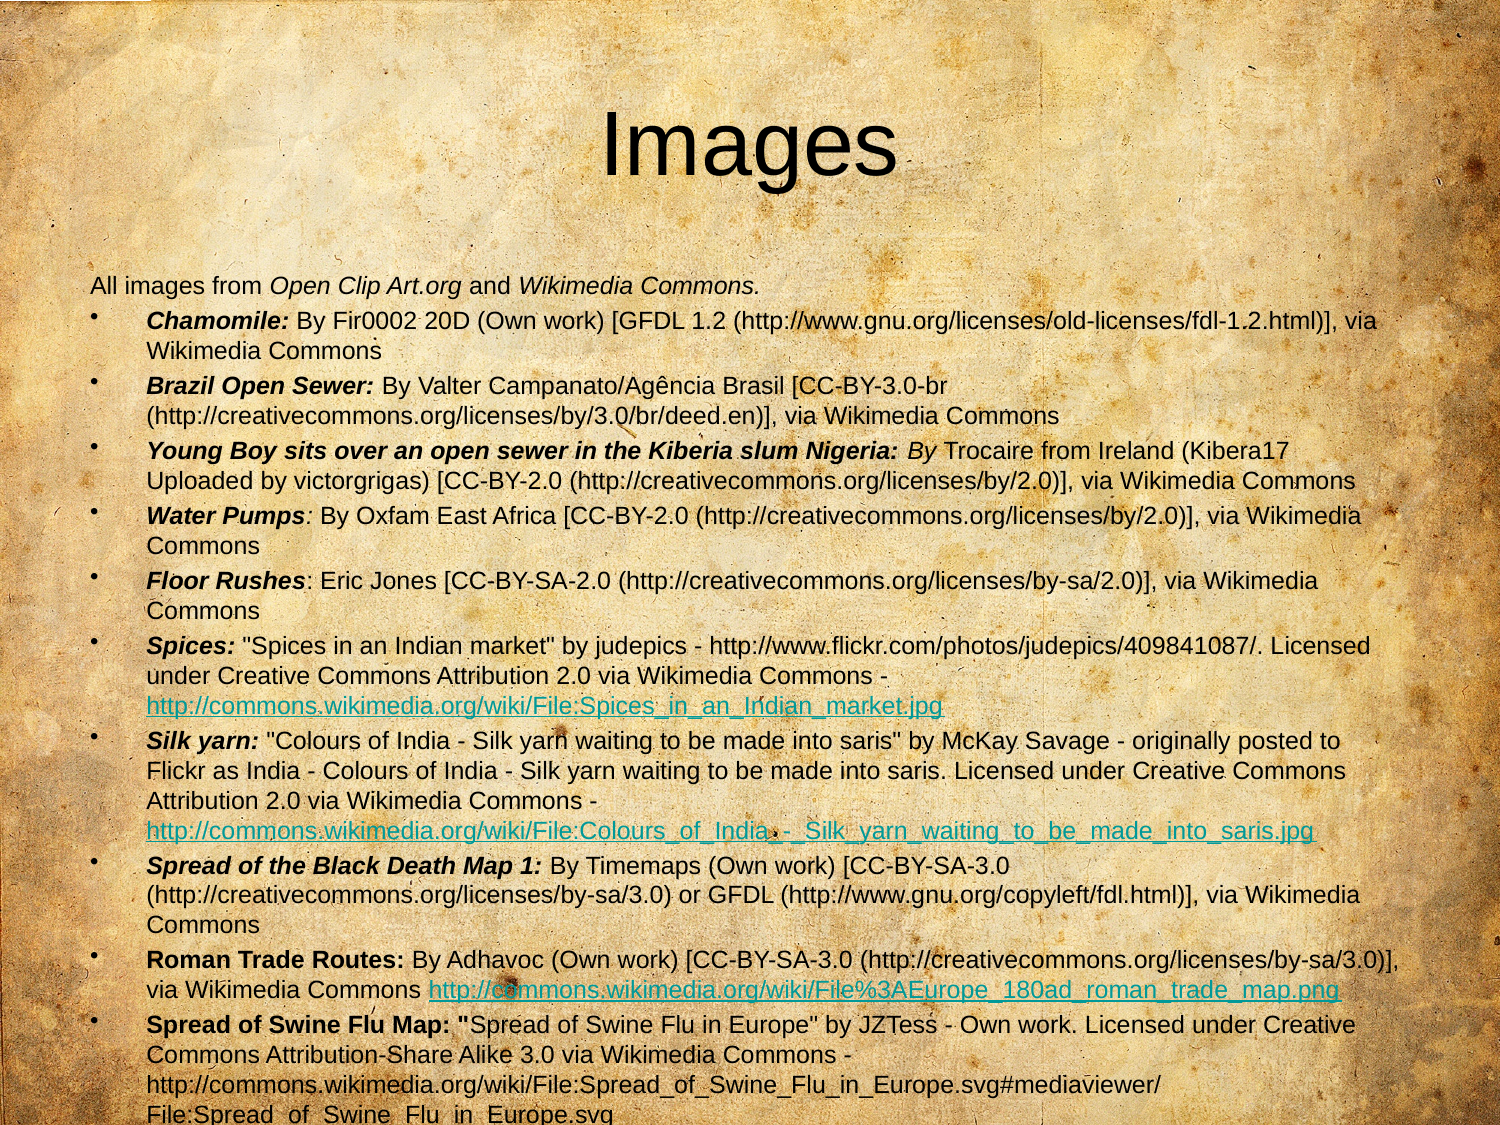

# Images
All images from Open Clip Art.org and Wikimedia Commons.
Chamomile: By Fir0002 20D (Own work) [GFDL 1.2 (http://www.gnu.org/licenses/old-licenses/fdl-1.2.html)], via Wikimedia Commons
Brazil Open Sewer: By Valter Campanato/Agência Brasil [CC-BY-3.0-br (http://creativecommons.org/licenses/by/3.0/br/deed.en)], via Wikimedia Commons
Young Boy sits over an open sewer in the Kiberia slum Nigeria: By Trocaire from Ireland (Kibera17  Uploaded by victorgrigas) [CC-BY-2.0 (http://creativecommons.org/licenses/by/2.0)], via Wikimedia Commons
Water Pumps: By Oxfam East Africa [CC-BY-2.0 (http://creativecommons.org/licenses/by/2.0)], via Wikimedia Commons
Floor Rushes: Eric Jones [CC-BY-SA-2.0 (http://creativecommons.org/licenses/by-sa/2.0)], via Wikimedia Commons
Spices: "Spices in an Indian market" by judepics - http://www.flickr.com/photos/judepics/409841087/. Licensed under Creative Commons Attribution 2.0 via Wikimedia Commons - http://commons.wikimedia.org/wiki/File:Spices_in_an_Indian_market.jpg
Silk yarn: "Colours of India - Silk yarn waiting to be made into saris" by McKay Savage - originally posted to Flickr as India - Colours of India - Silk yarn waiting to be made into saris. Licensed under Creative Commons Attribution 2.0 via Wikimedia Commons - http://commons.wikimedia.org/wiki/File:Colours_of_India_-_Silk_yarn_waiting_to_be_made_into_saris.jpg
Spread of the Black Death Map 1: By Timemaps (Own work) [CC-BY-SA-3.0 (http://creativecommons.org/licenses/by-sa/3.0) or GFDL (http://www.gnu.org/copyleft/fdl.html)], via Wikimedia Commons
Roman Trade Routes: By Adhavoc (Own work) [CC-BY-SA-3.0 (http://creativecommons.org/licenses/by-sa/3.0)], via Wikimedia Commons http://commons.wikimedia.org/wiki/File%3AEurope_180ad_roman_trade_map.png
Spread of Swine Flu Map: "Spread of Swine Flu in Europe" by JZTess - Own work. Licensed under Creative Commons Attribution-Share Alike 3.0 via Wikimedia Commons - http://commons.wikimedia.org/wiki/File:Spread_of_Swine_Flu_in_Europe.svg#mediaviewer/File:Spread_of_Swine_Flu_in_Europe.svg